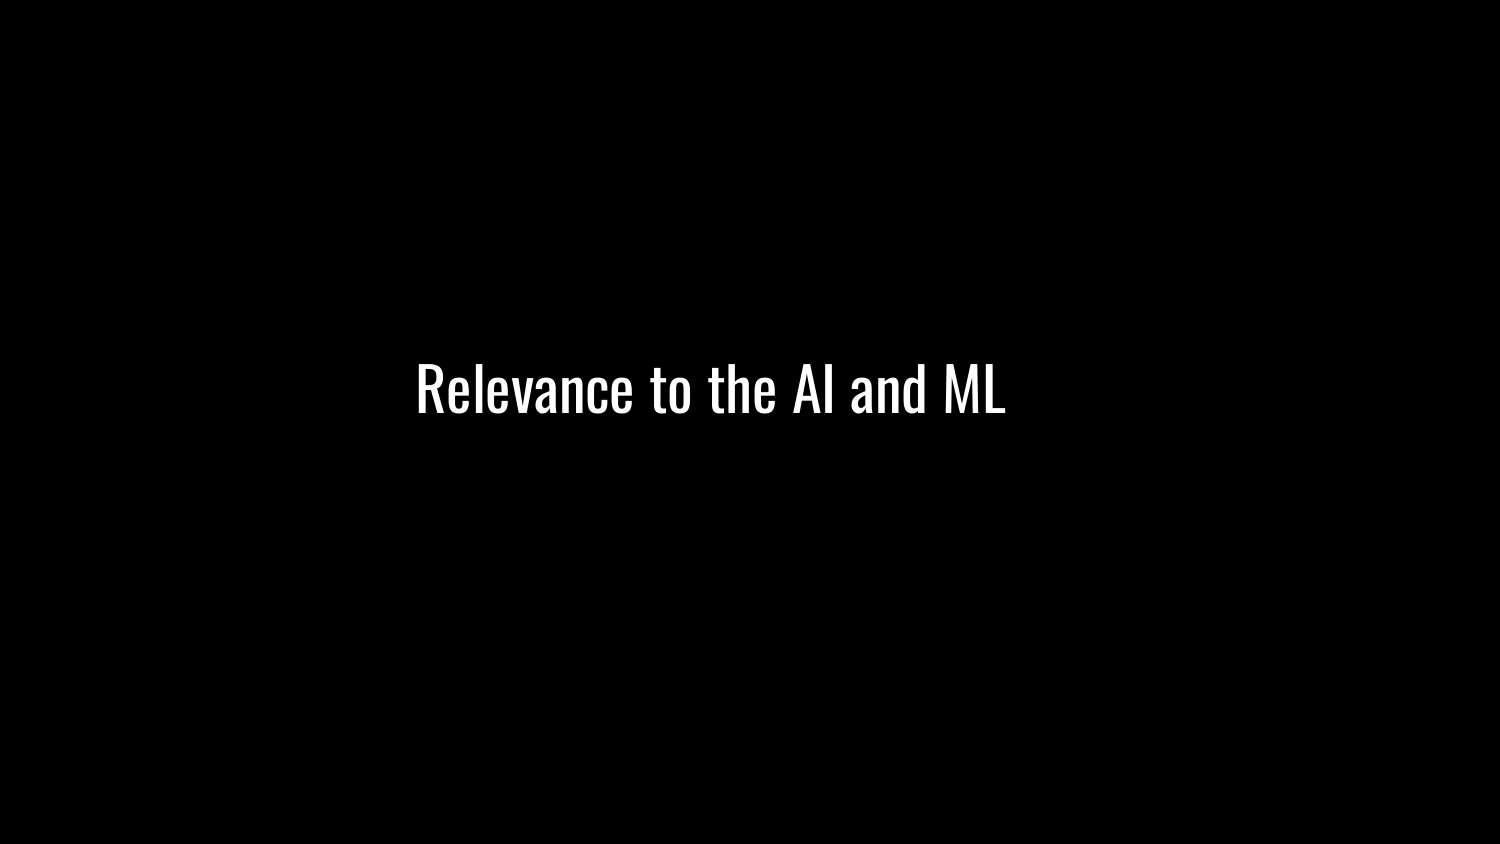

# Relevance to the AI and ML